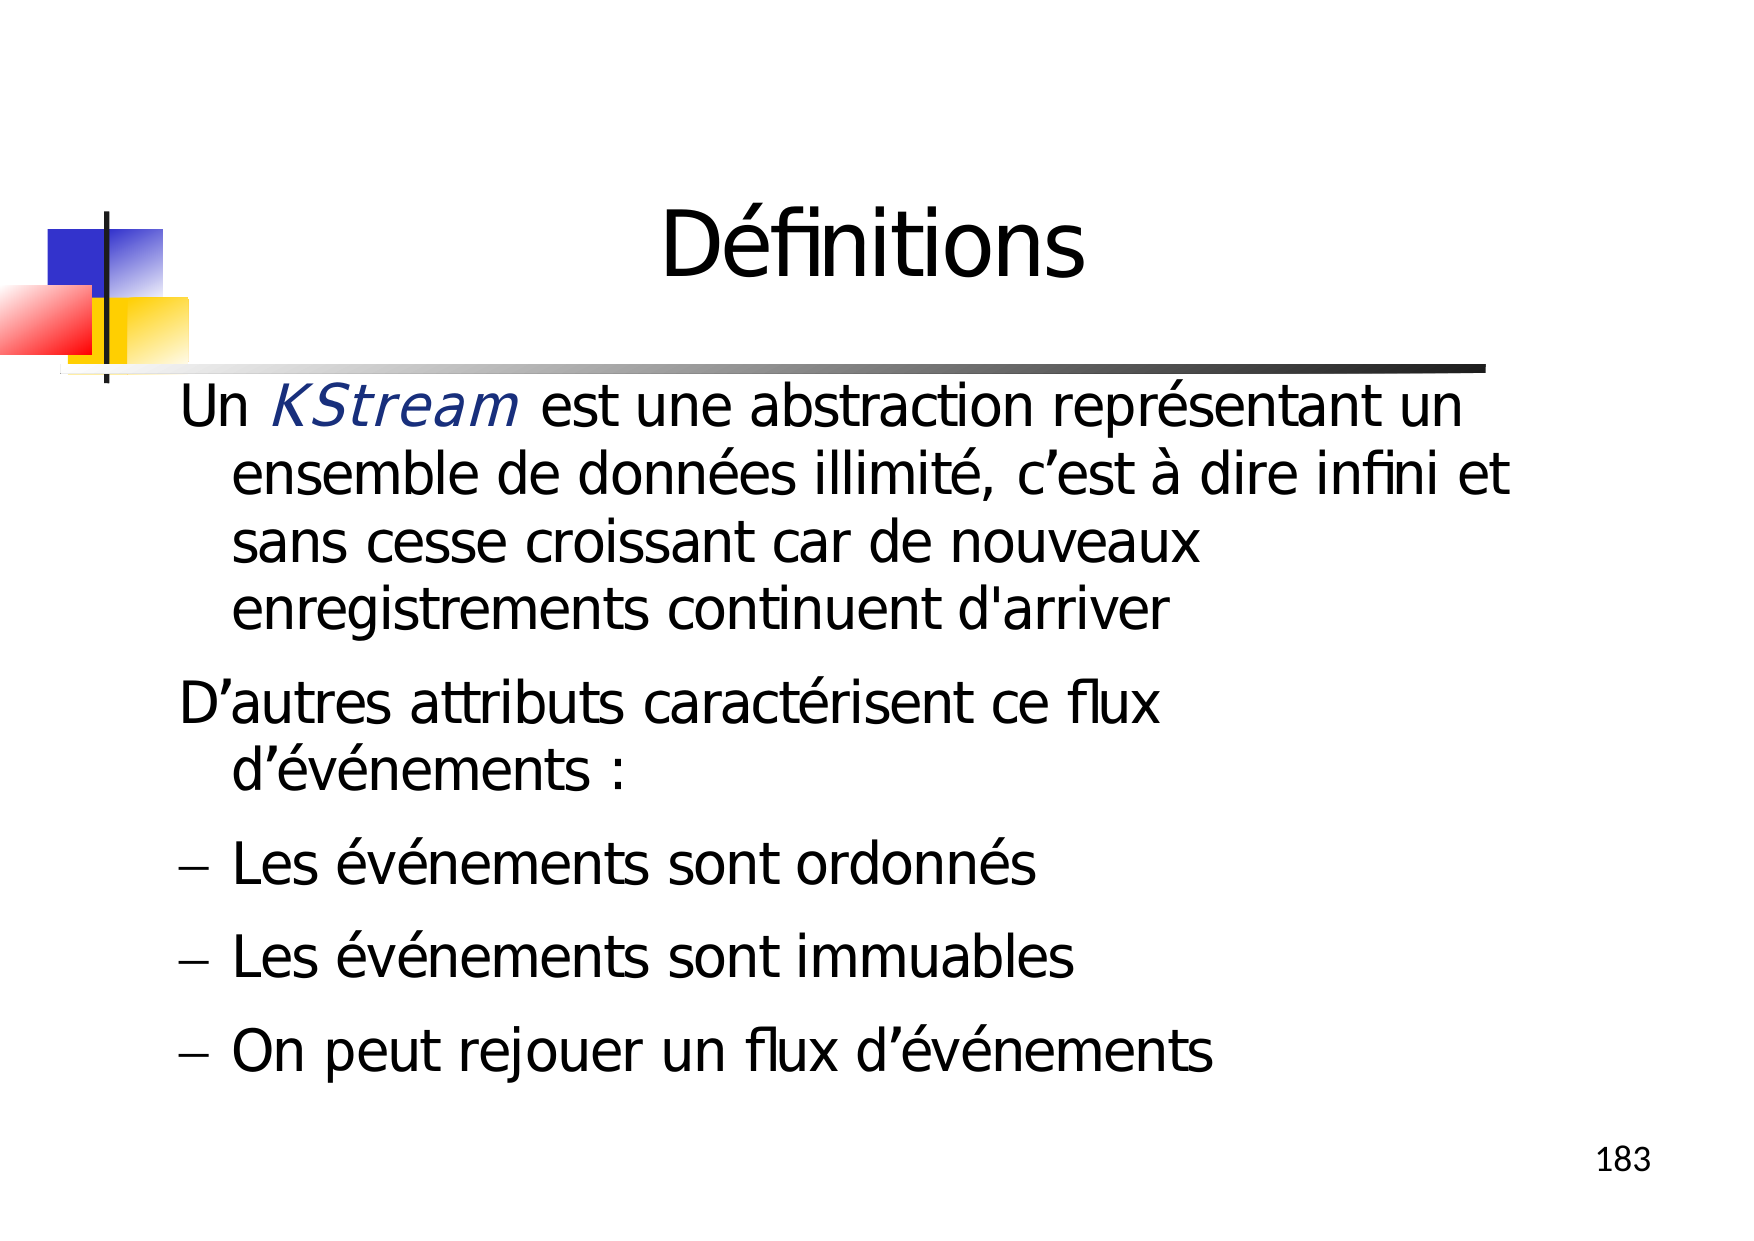

Définitions
Un KStream est une abstraction représentant un ensemble de données illimité, c’est à dire infini et sans cesse croissant car de nouveaux enregistrements continuent d'arriver
D’autres attributs caractérisent ce flux d’événements :
Les événements sont ordonnés
Les événements sont immuables
On peut rejouer un flux d’événements